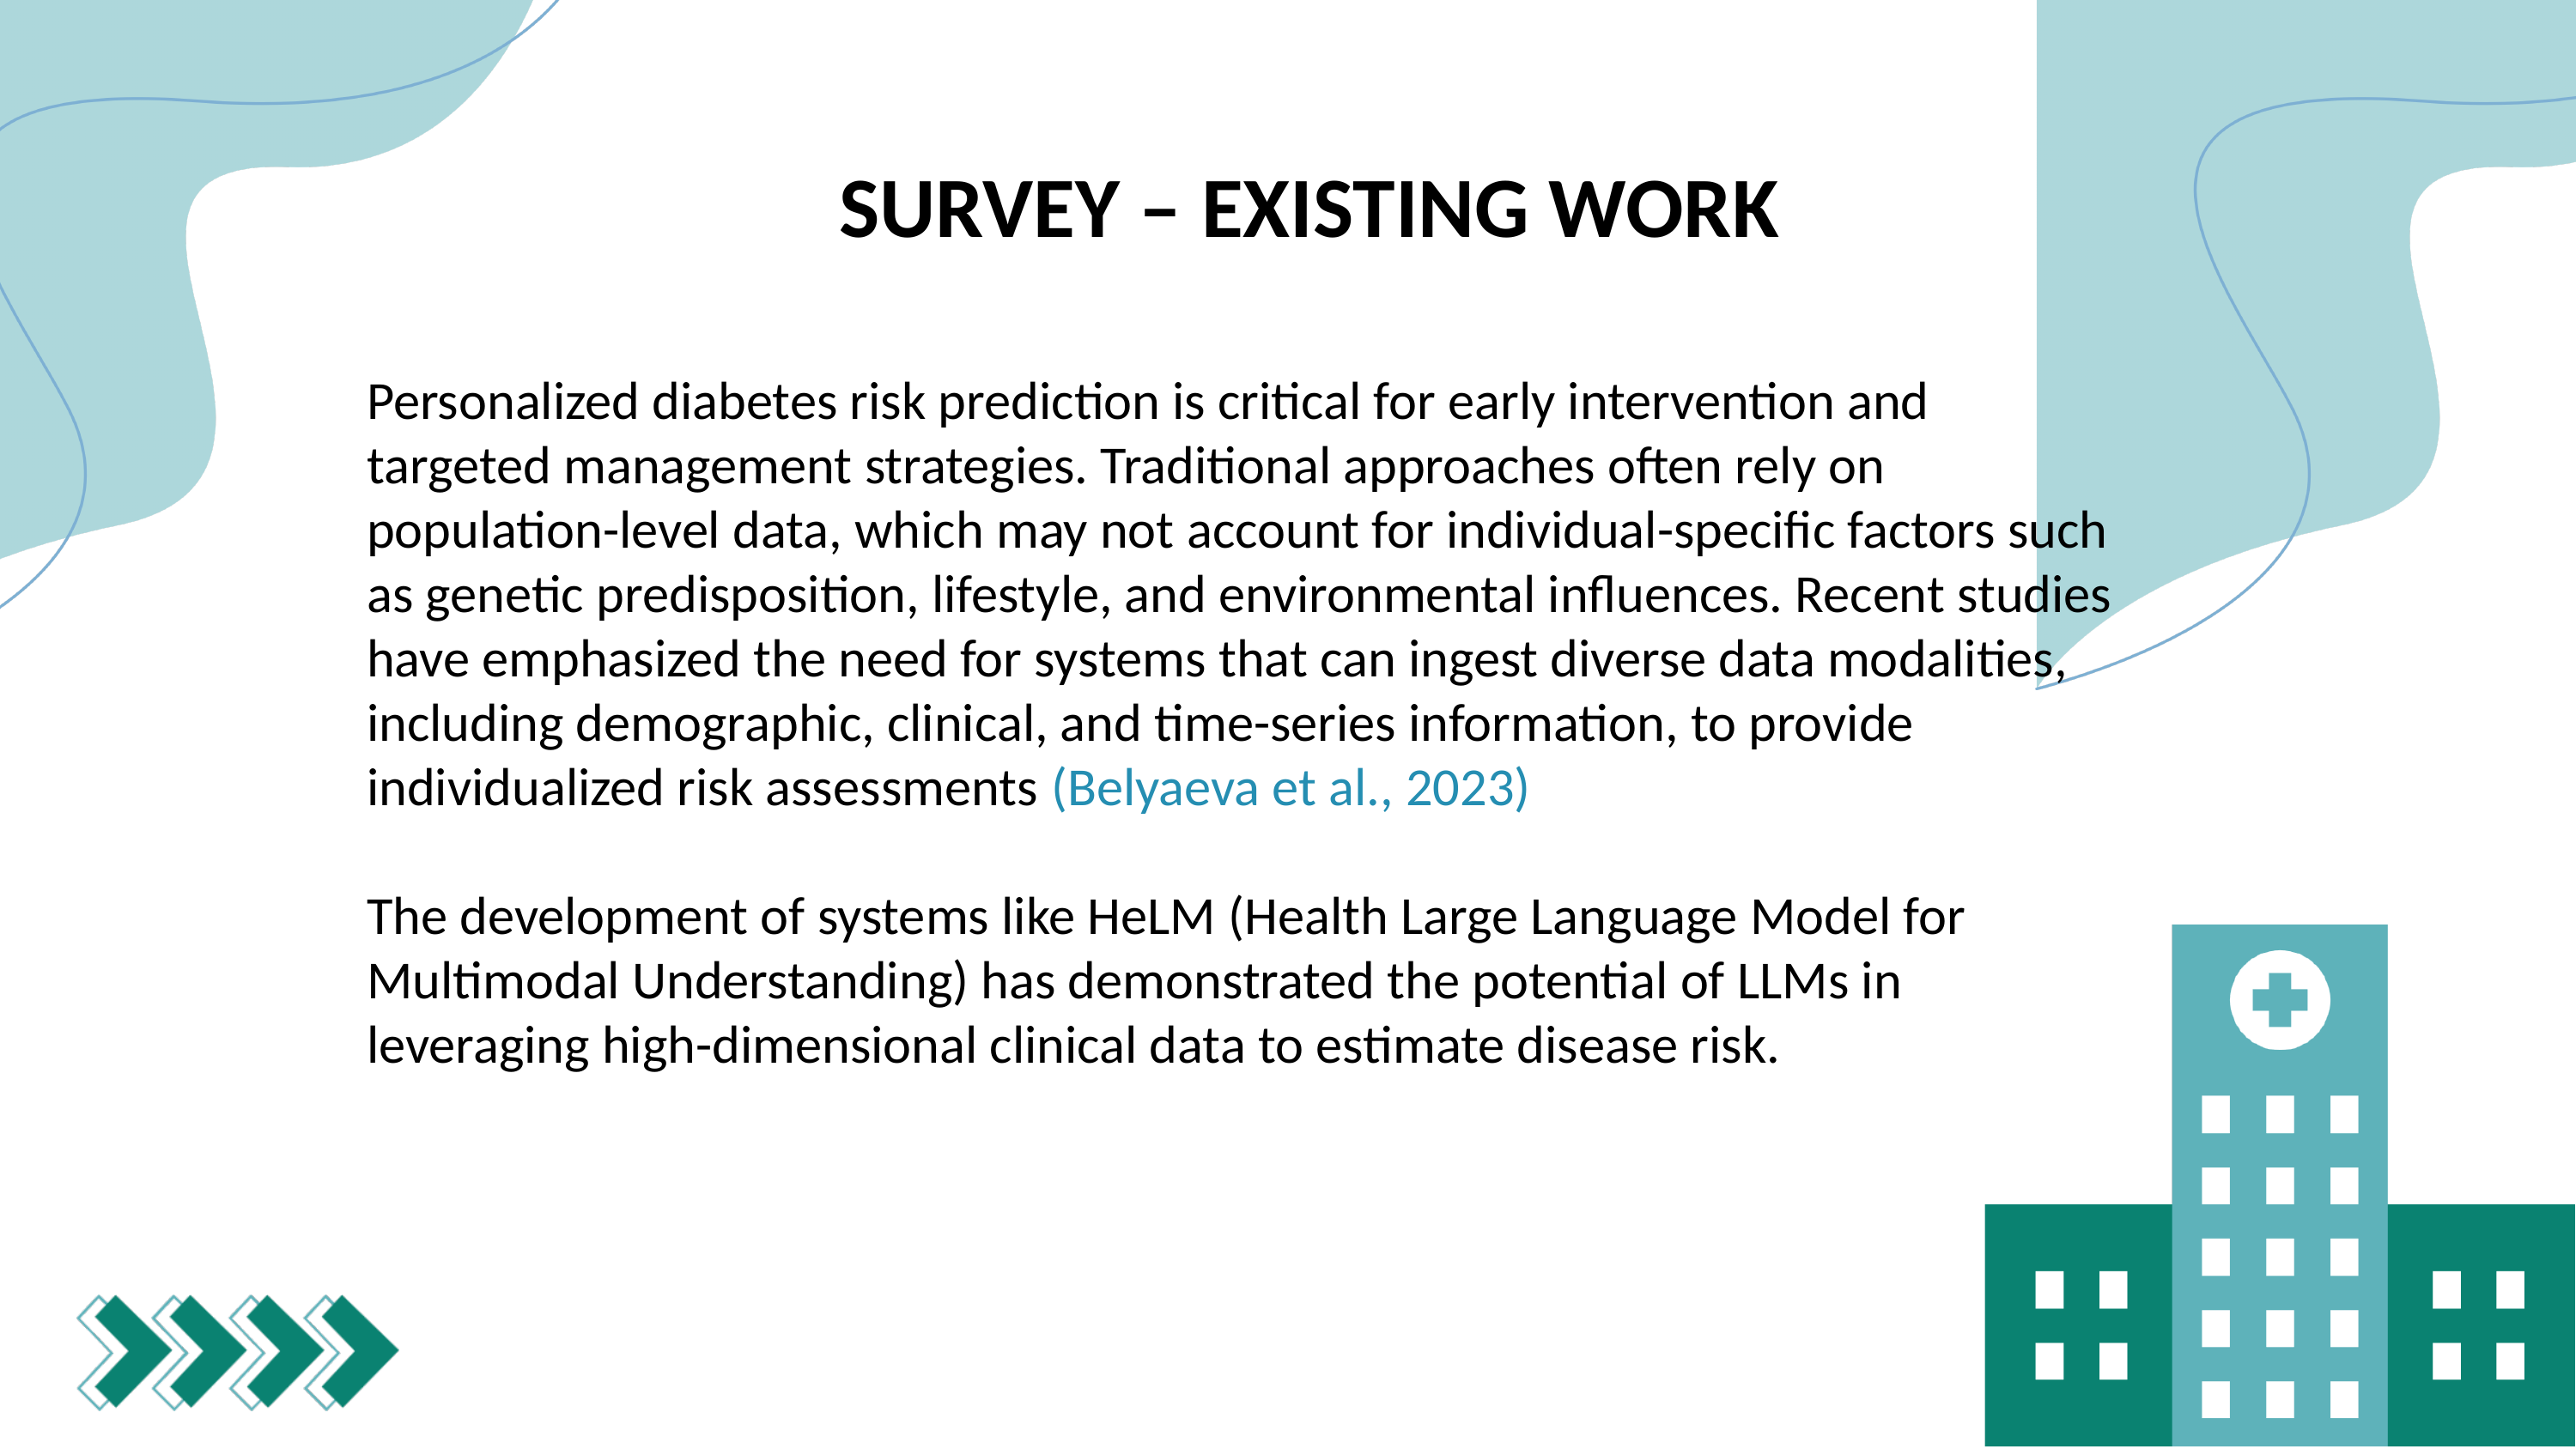

SURVEY – EXISTING WORK
Personalized diabetes risk prediction is critical for early intervention and targeted management strategies. Traditional approaches often rely on population-level data, which may not account for individual-specific factors such as genetic predisposition, lifestyle, and environmental influences. Recent studies have emphasized the need for systems that can ingest diverse data modalities, including demographic, clinical, and time-series information, to provide individualized risk assessments (Belyaeva et al., 2023)

The development of systems like HeLM (Health Large Language Model for Multimodal Understanding) has demonstrated the potential of LLMs in leveraging high-dimensional clinical data to estimate disease risk.